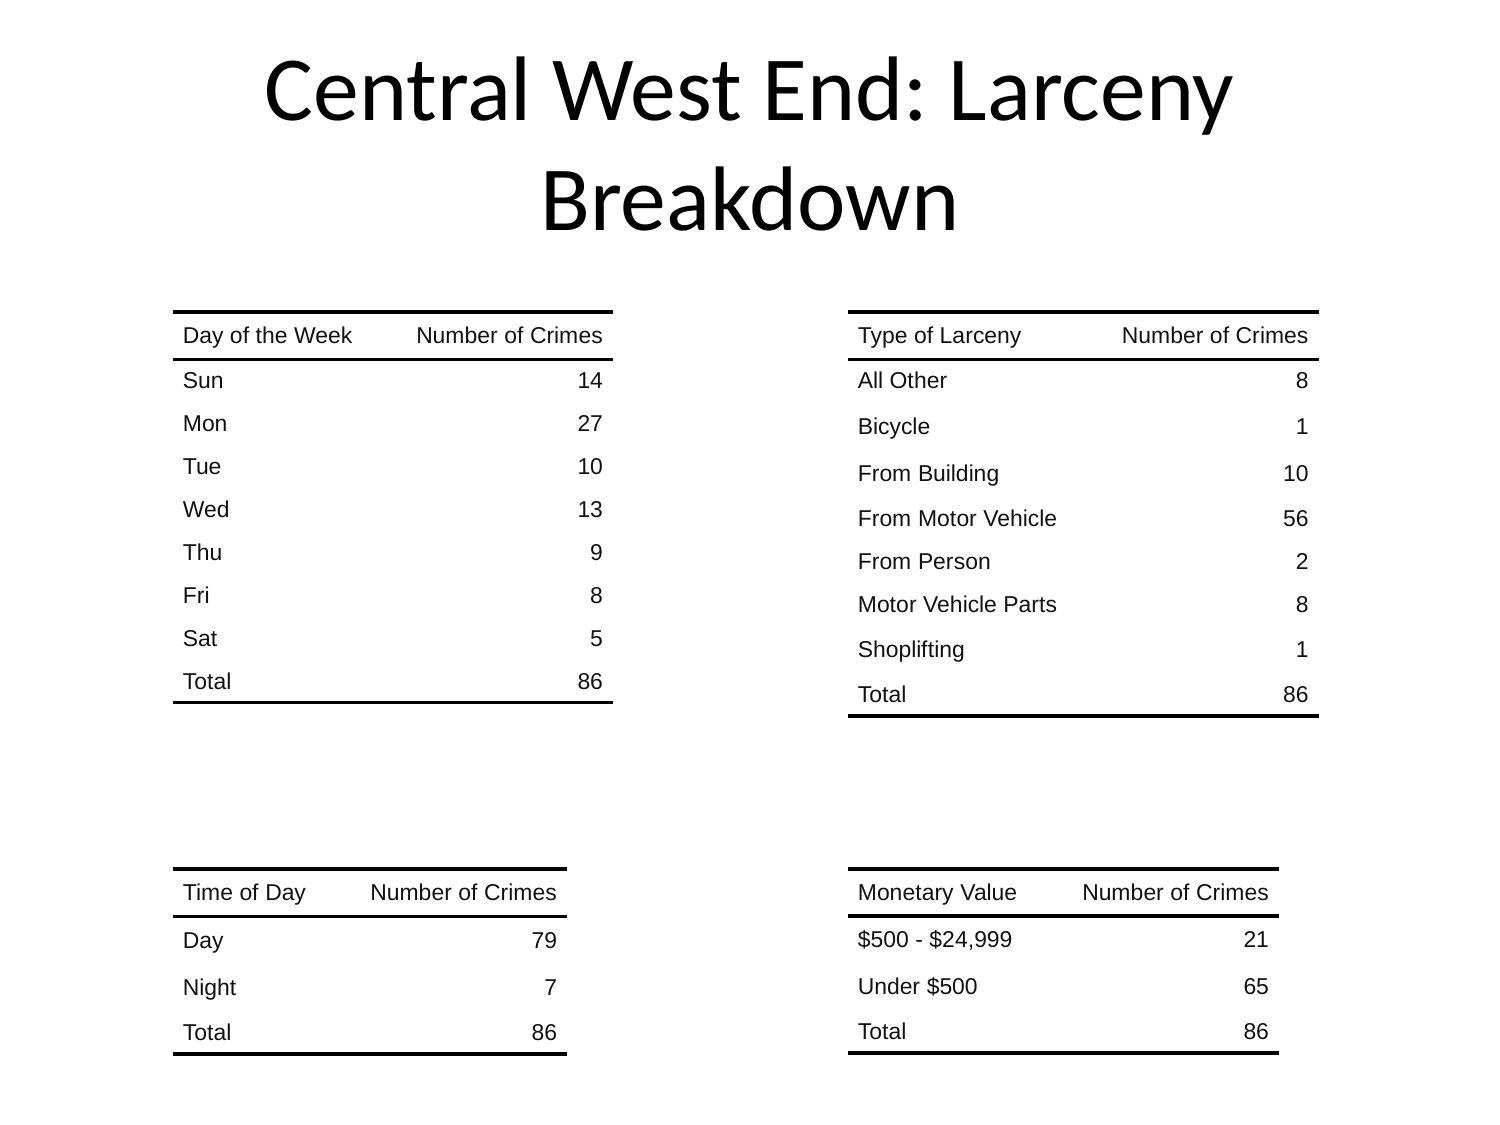

# Central West End: Larceny Breakdown
| Day of the Week | Number of Crimes |
| --- | --- |
| Sun | 14 |
| Mon | 27 |
| Tue | 10 |
| Wed | 13 |
| Thu | 9 |
| Fri | 8 |
| Sat | 5 |
| Total | 86 |
| Type of Larceny | Number of Crimes |
| --- | --- |
| All Other | 8 |
| Bicycle | 1 |
| From Building | 10 |
| From Motor Vehicle | 56 |
| From Person | 2 |
| Motor Vehicle Parts | 8 |
| Shoplifting | 1 |
| Total | 86 |
| Time of Day | Number of Crimes |
| --- | --- |
| Day | 79 |
| Night | 7 |
| Total | 86 |
| Monetary Value | Number of Crimes |
| --- | --- |
| $500 - $24,999 | 21 |
| Under $500 | 65 |
| Total | 86 |